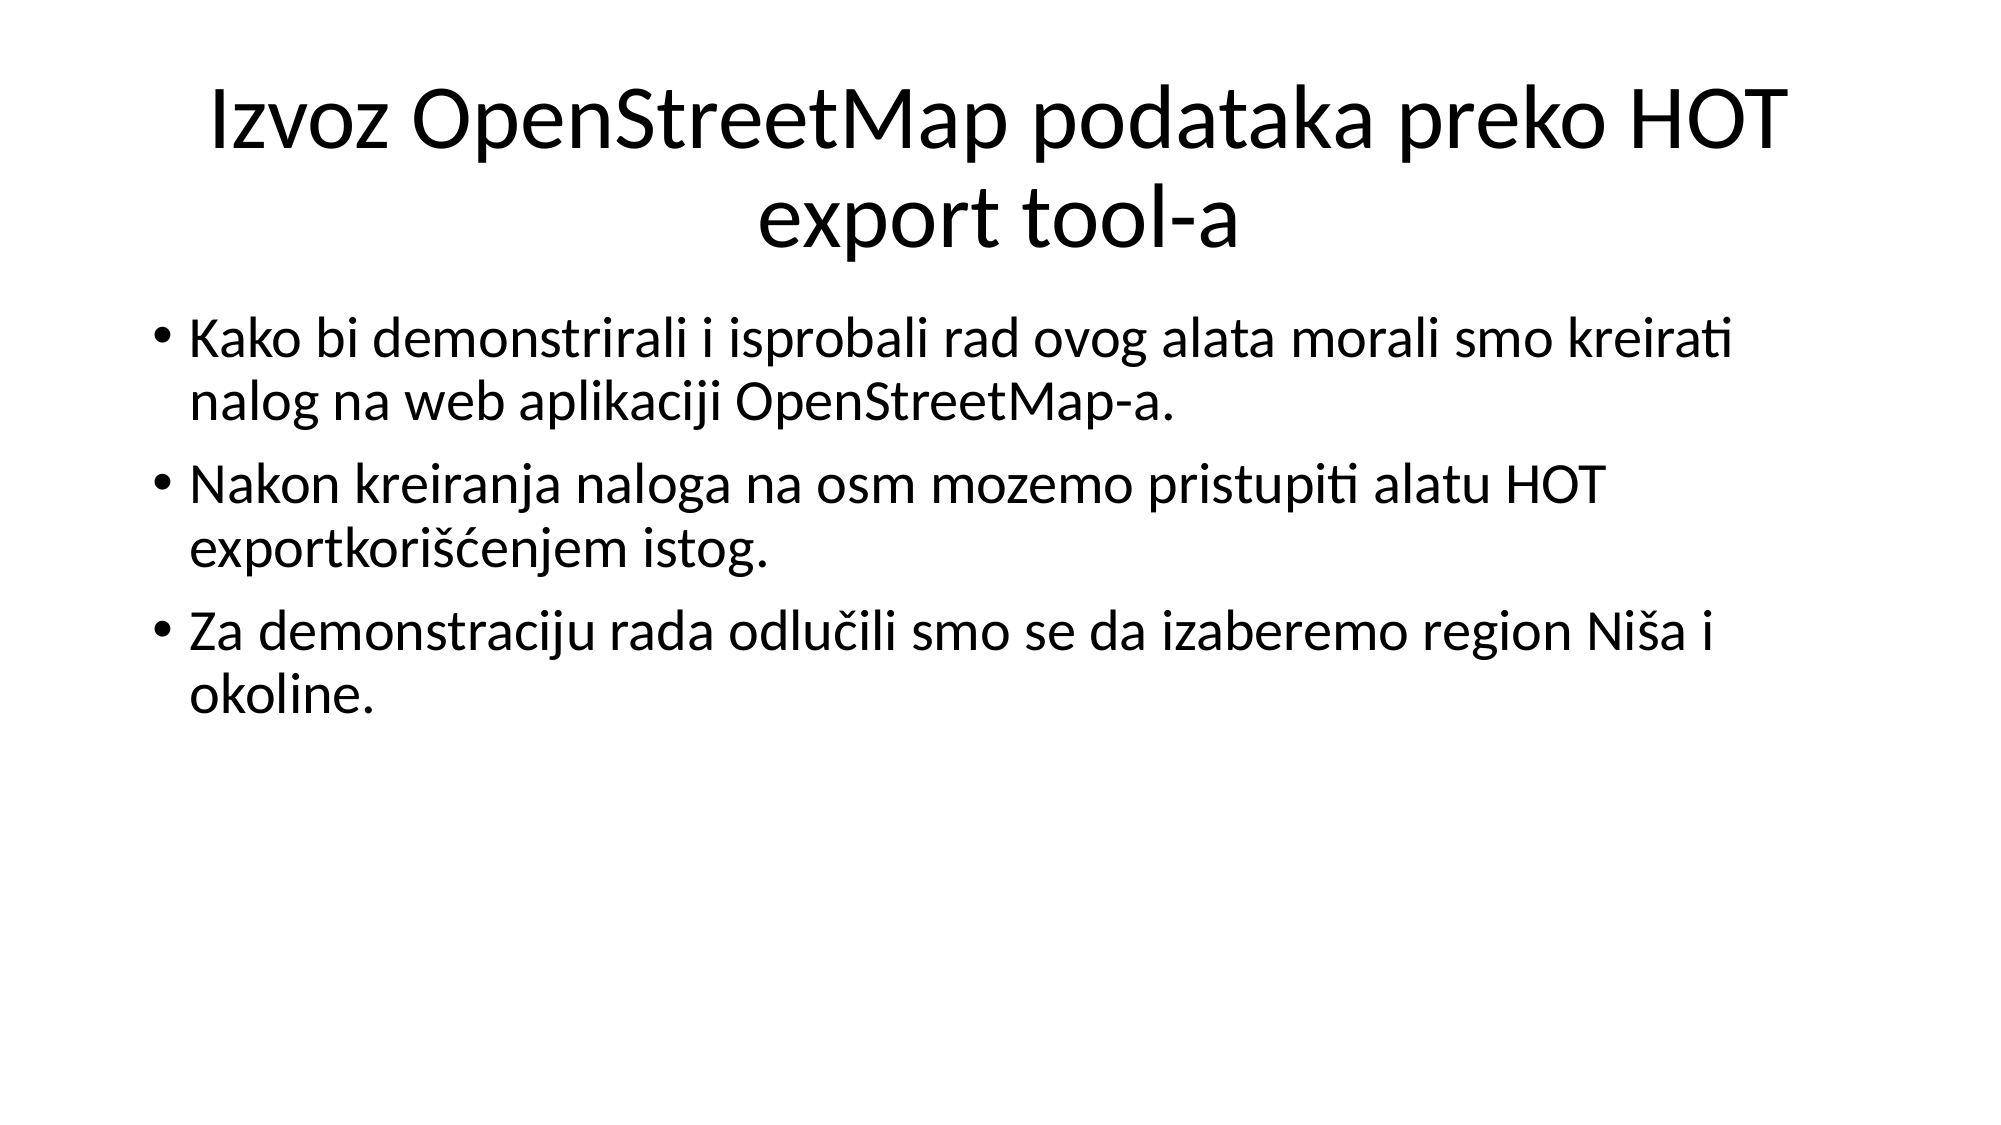

# Izvoz OpenStreetMap podataka preko HOT export tool-a
Kako bi demonstrirali i isprobali rad ovog alata morali smo kreirati nalog na web aplikaciji OpenStreetMap-a.
Nakon kreiranja naloga na osm mozemo pristupiti alatu HOT exportkorišćenjem istog.
Za demonstraciju rada odlučili smo se da izaberemo region Niša i okoline.